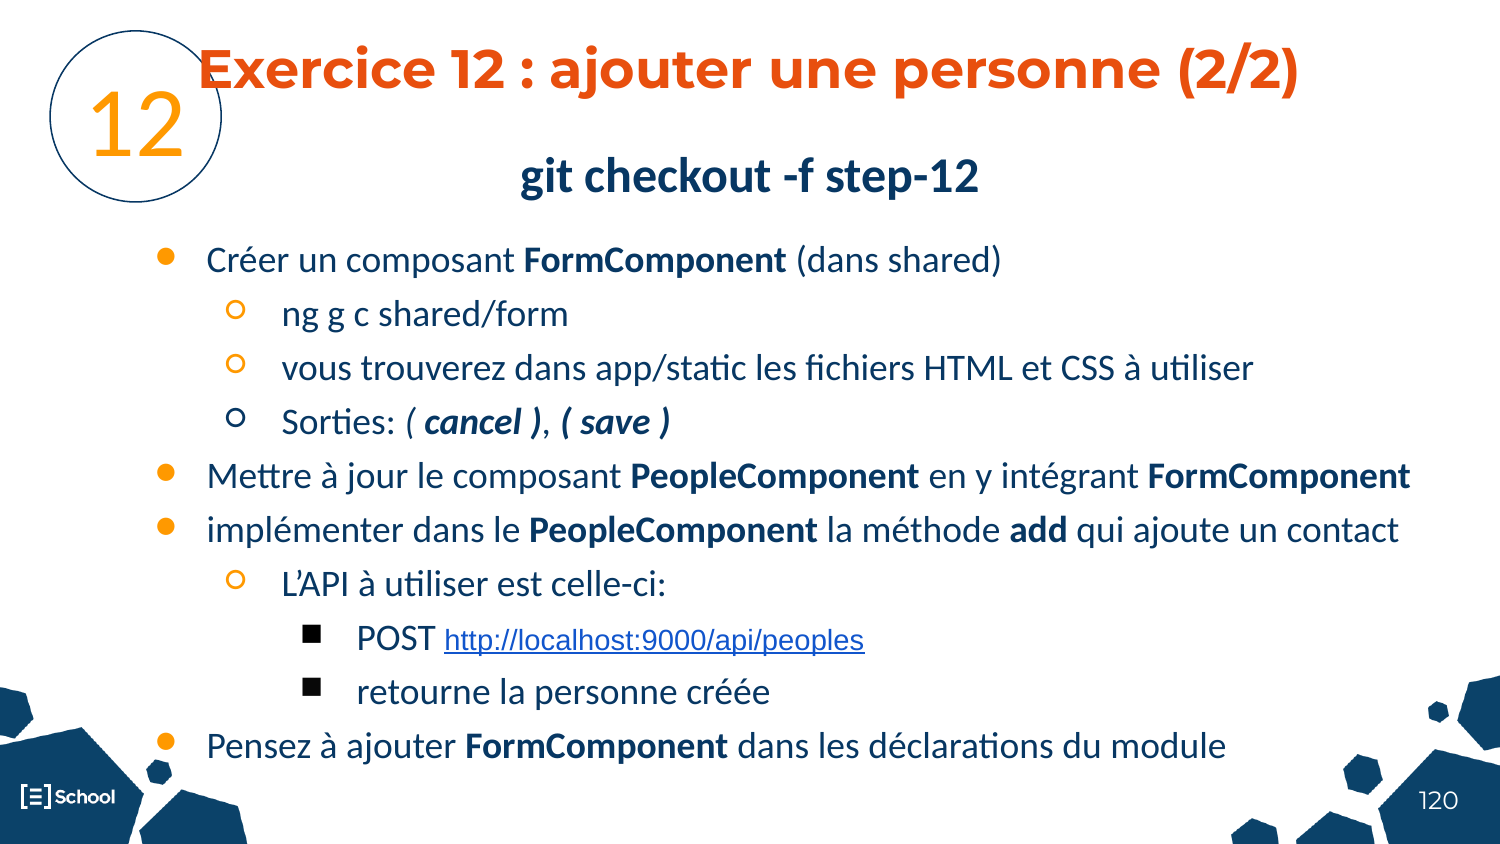

Exercice 12 : ajouter une personne (2/2)

12
git checkout -f step-12

Créer un composant FormComponent (dans shared)
ng g c shared/form
vous trouverez dans app/static les fichiers HTML et CSS à utiliser
Sorties: ( cancel ), ( save )
Mettre à jour le composant PeopleComponent en y intégrant FormComponent
implémenter dans le PeopleComponent la méthode add qui ajoute un contact
L’API à utiliser est celle-ci:
POST http://localhost:9000/api/peoples
retourne la personne créée
Pensez à ajouter FormComponent dans les déclarations du module
120